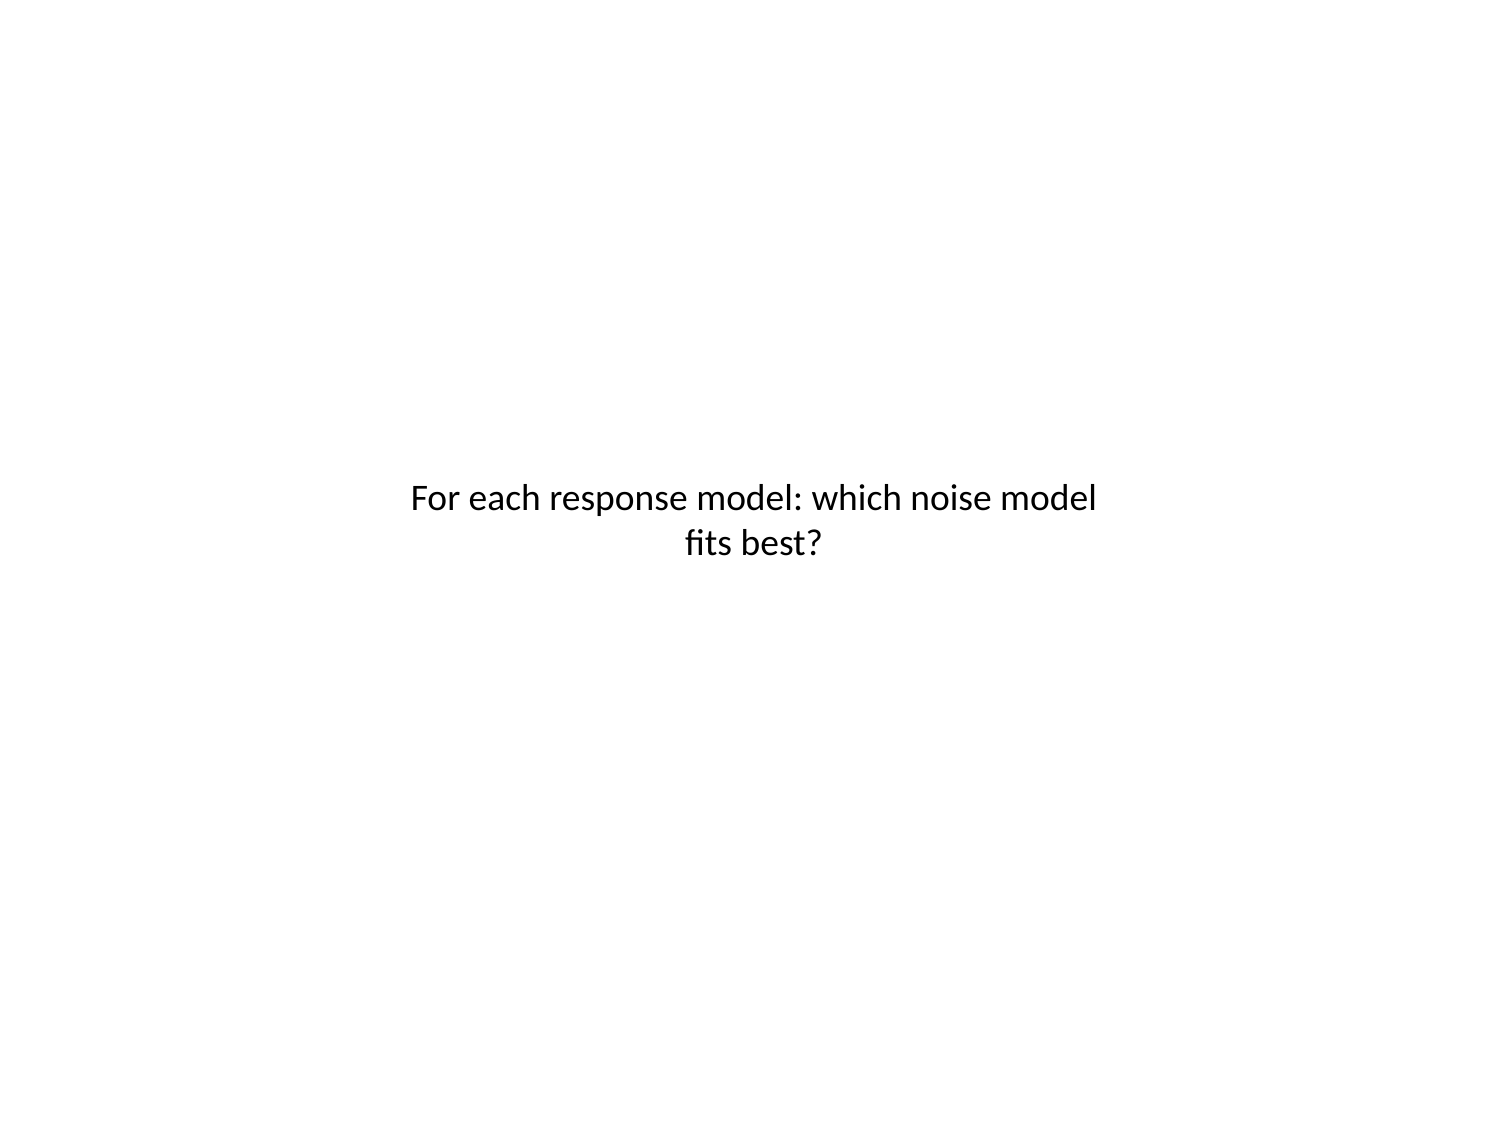

For each response model: which noise model fits best?